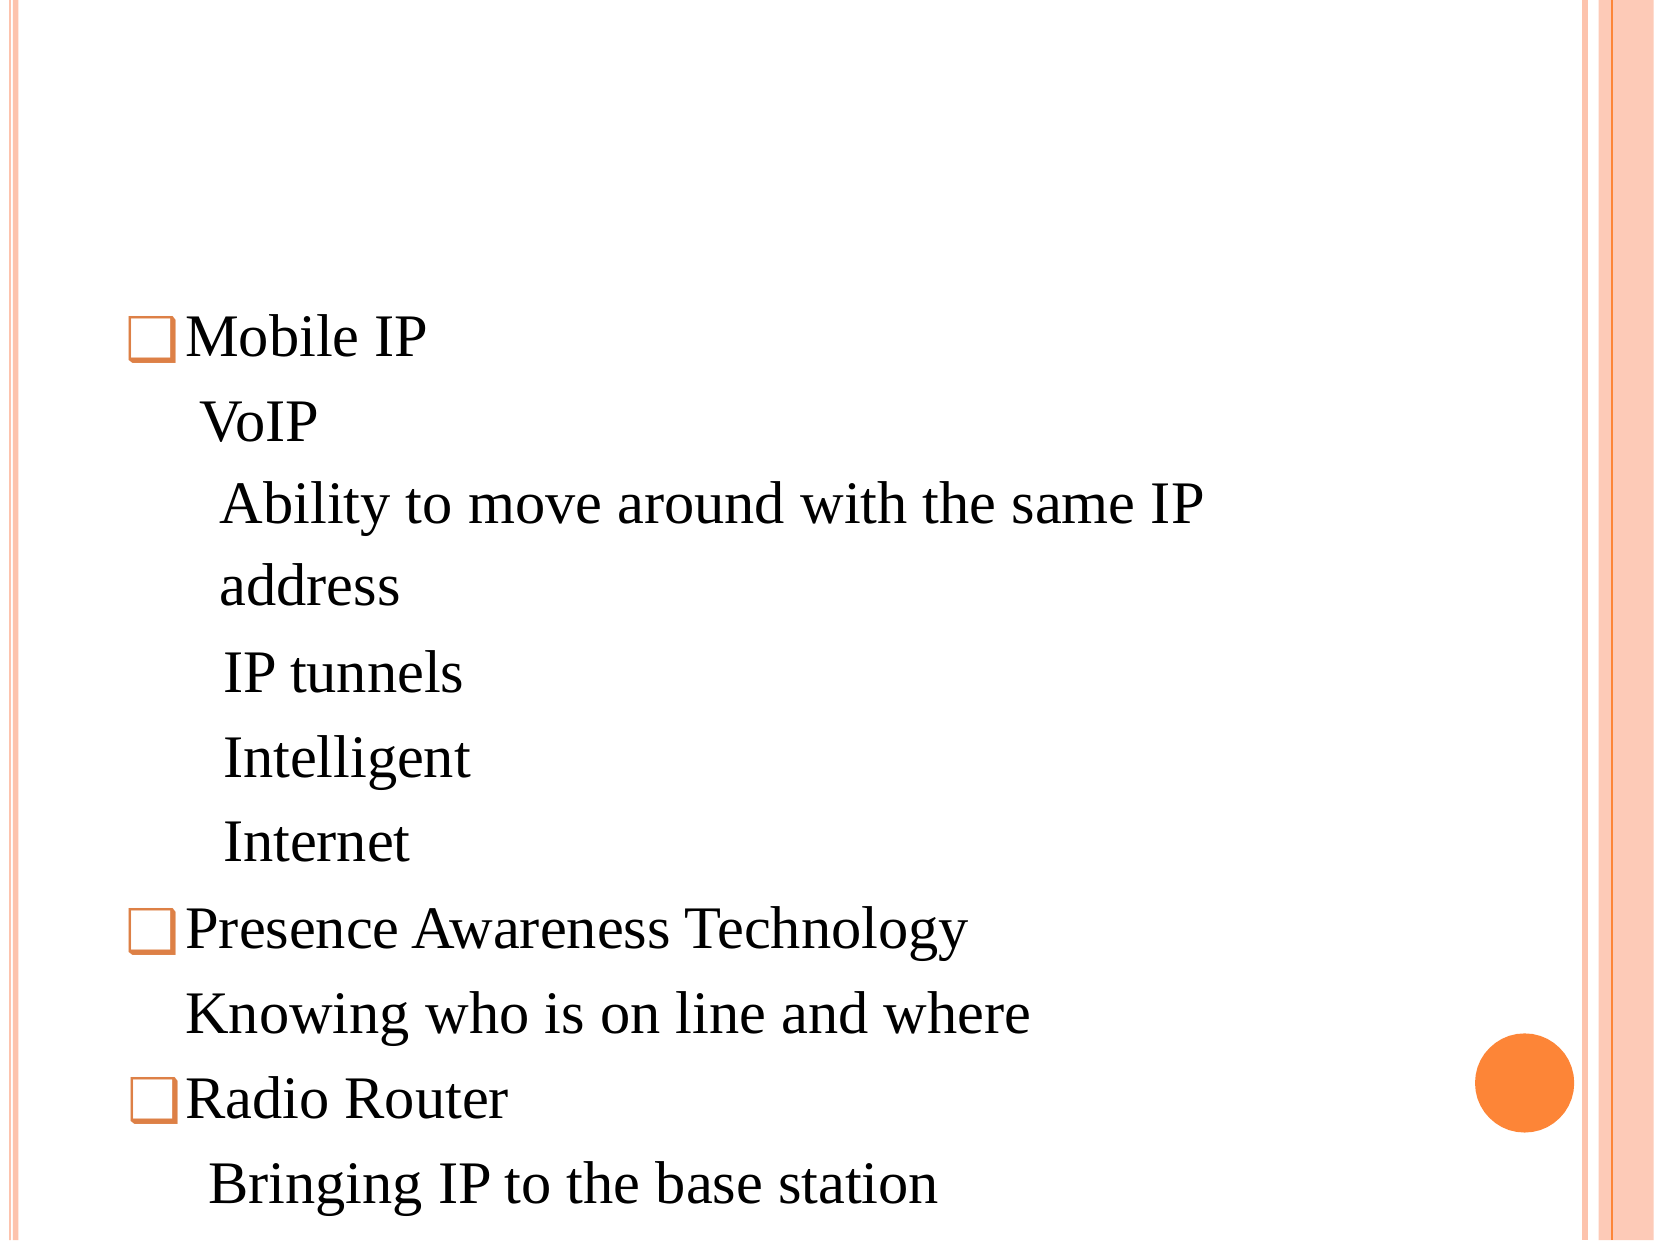

# Key 4G Mobility Concepts
Mobile IP  VoIP
Ability to move around with the same IP address
IP tunnels  Intelligent Internet
Presence Awareness Technology  Knowing who is on line and where
Radio Router
Bringing IP to the base station
Smart Antennas
Unique spatial metric for each transmission